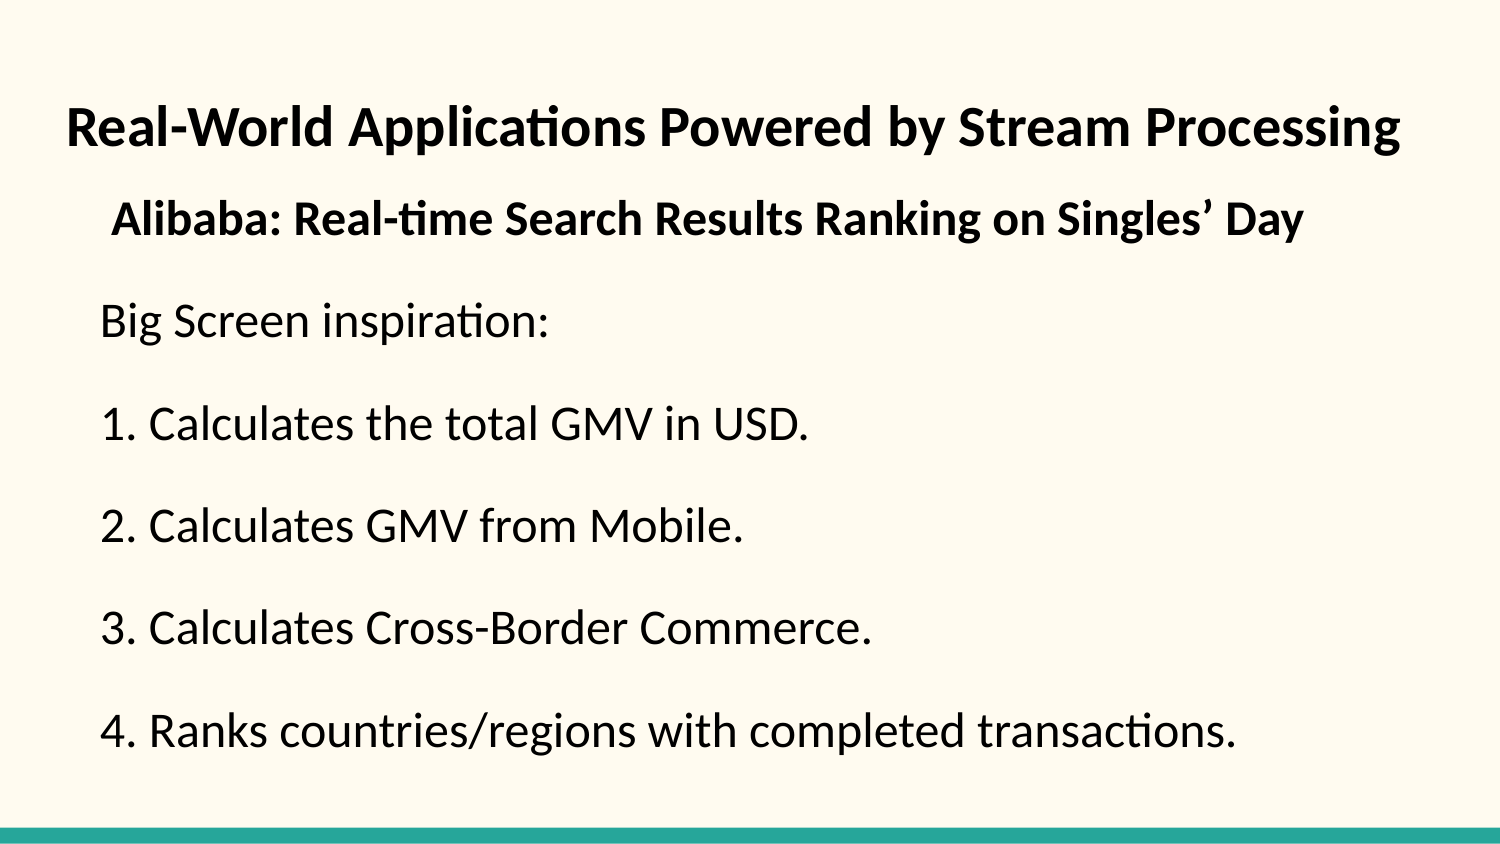

# Real-World Applications Powered by Stream Processing
    Alibaba: Real-time Search Results Ranking on Singles’ Day
   Big Screen inspiration:
   1. Calculates the total GMV in USD.
   2. Calculates GMV from Mobile.
   3. Calculates Cross-Border Commerce.
   4. Ranks countries/regions with completed transactions.